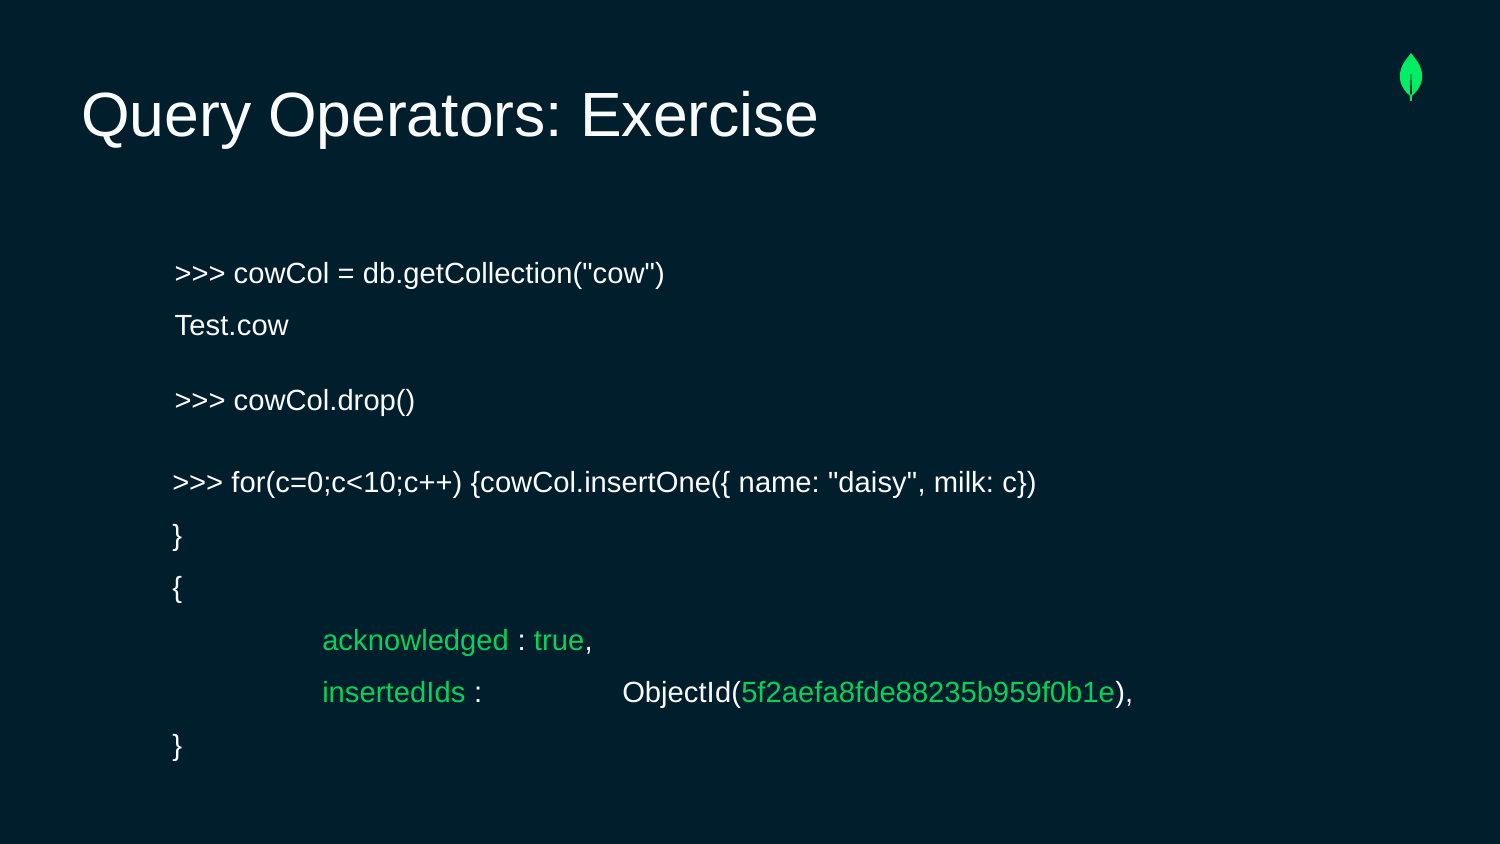

Query Operators: Exercise
>>> cowCol = db.getCollection("cow")
Test.cow
>>> cowCol.drop()
>>> for(c=0;c<10;c++) {cowCol.insertOne({ name: "daisy", milk: c})
}
{
	acknowledged : true,
	insertedIds : 	ObjectId(5f2aefa8fde88235b959f0b1e),
}